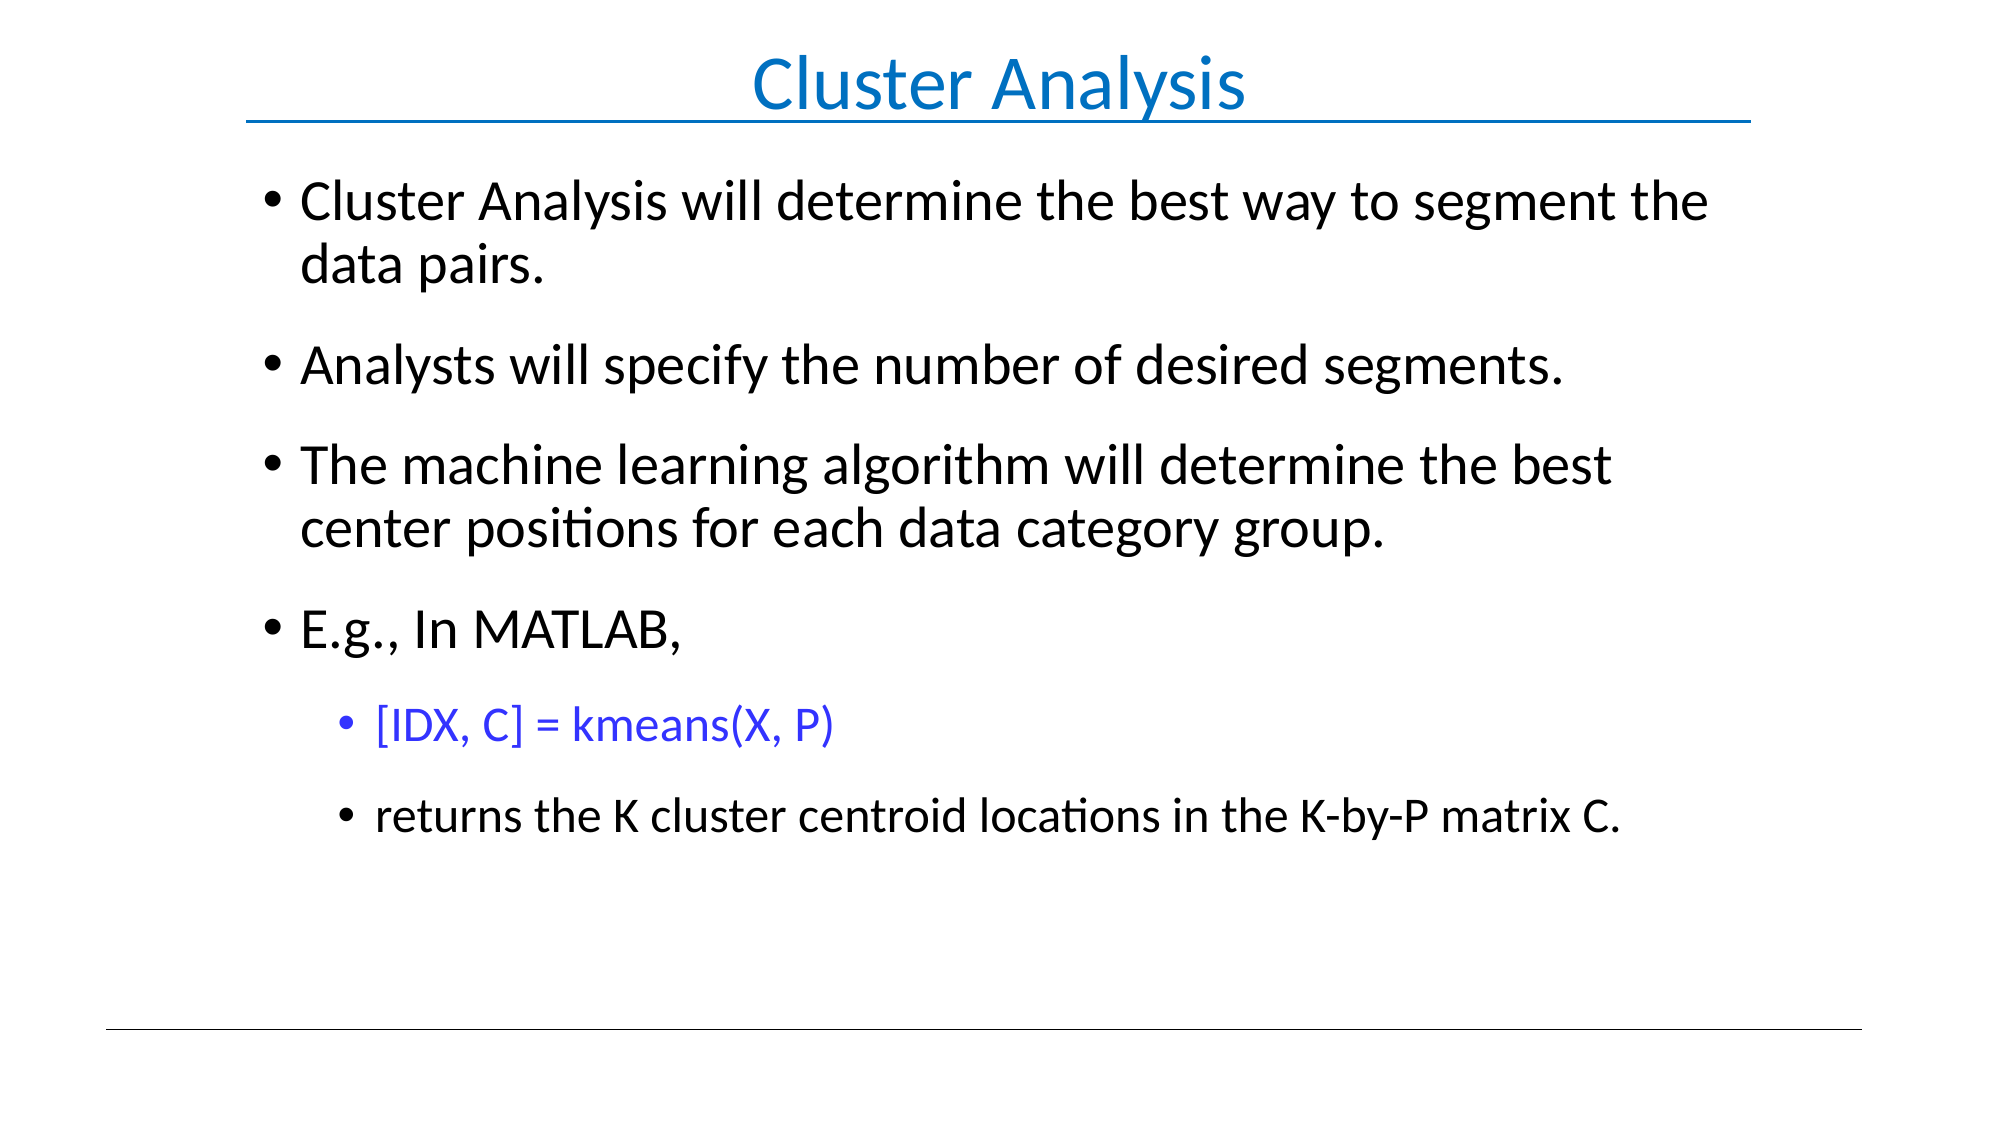

# Cluster Analysis
Cluster Analysis will determine the best way to segment the data pairs.
Analysts will specify the number of desired segments.
The machine learning algorithm will determine the best center positions for each data category group.
E.g., In MATLAB,
[IDX, C] = kmeans(X, P)
returns the K cluster centroid locations in the K-by-P matrix C.